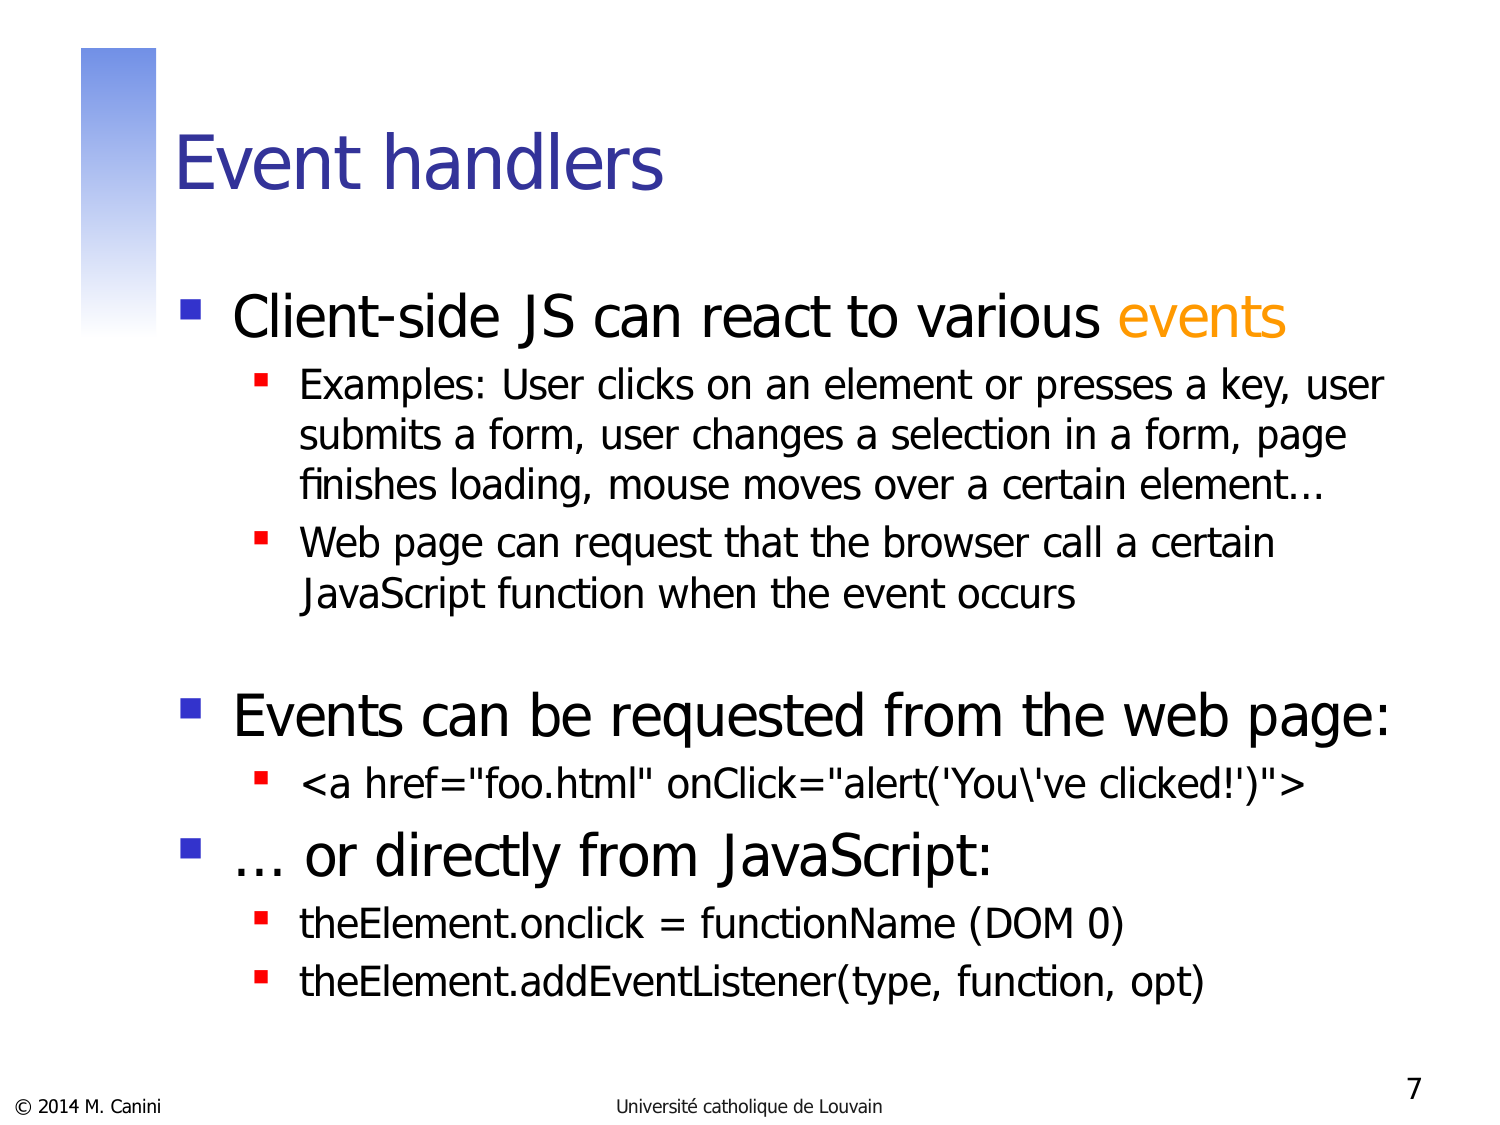

# Event handlers
Client-side JS can react to various events
Examples: User clicks on an element or presses a key, user submits a form, user changes a selection in a form, page finishes loading, mouse moves over a certain element...
Web page can request that the browser call a certain JavaScript function when the event occurs
Events can be requested from the web page:
<a href="foo.html" onClick="alert('You\'ve clicked!')">
... or directly from JavaScript:
theElement.onclick = functionName (DOM 0)
theElement.addEventListener(type, function, opt)

7
Université catholique de Louvain